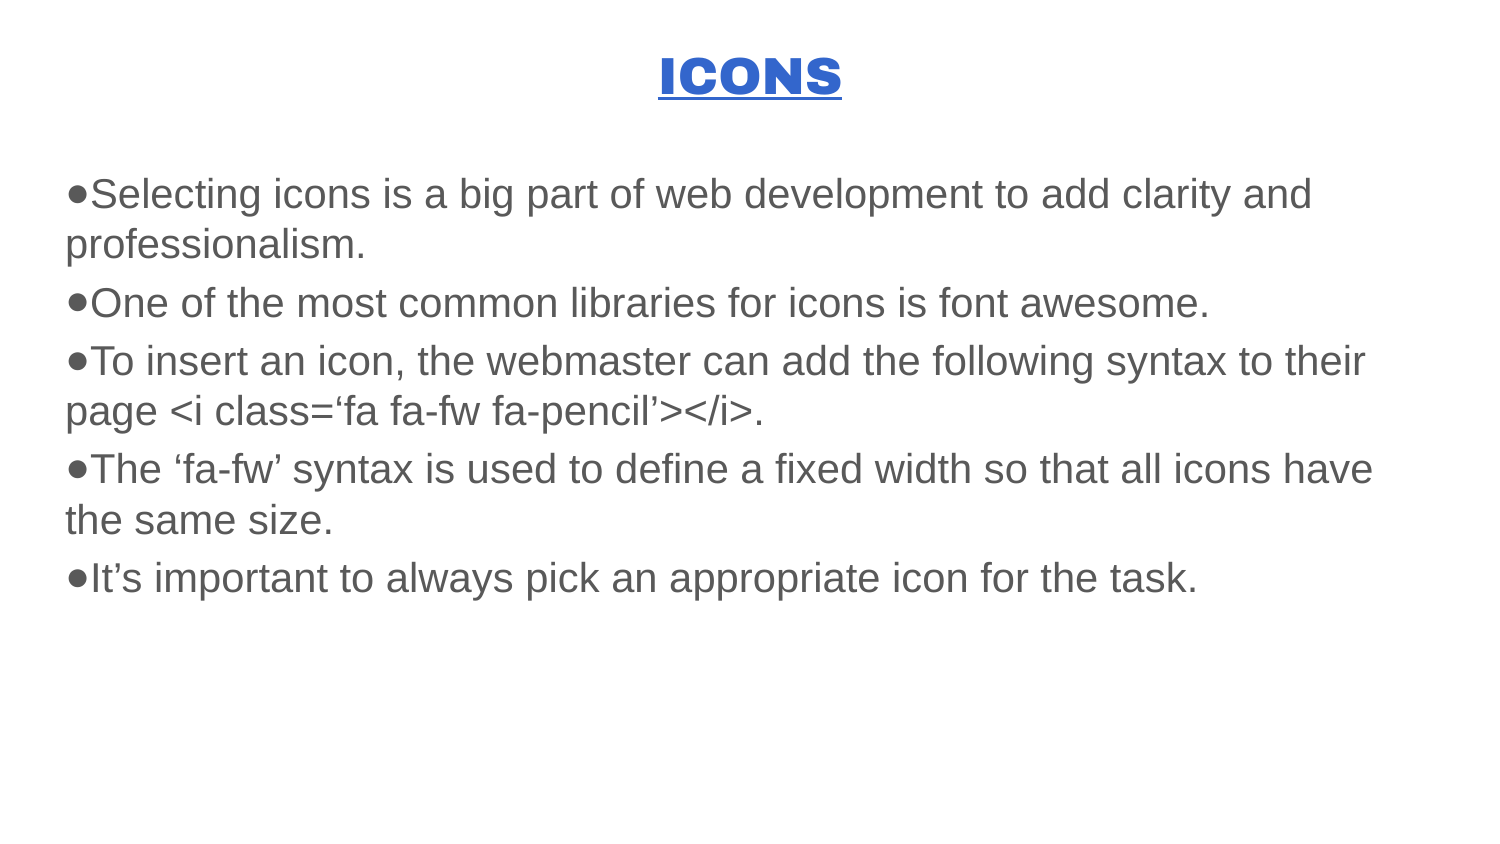

# ICONS
Selecting icons is a big part of web development to add clarity and professionalism.
One of the most common libraries for icons is font awesome.
To insert an icon, the webmaster can add the following syntax to their page <i class=‘fa fa-fw fa-pencil’></i>.
The ‘fa-fw’ syntax is used to define a fixed width so that all icons have the same size.
It’s important to always pick an appropriate icon for the task.